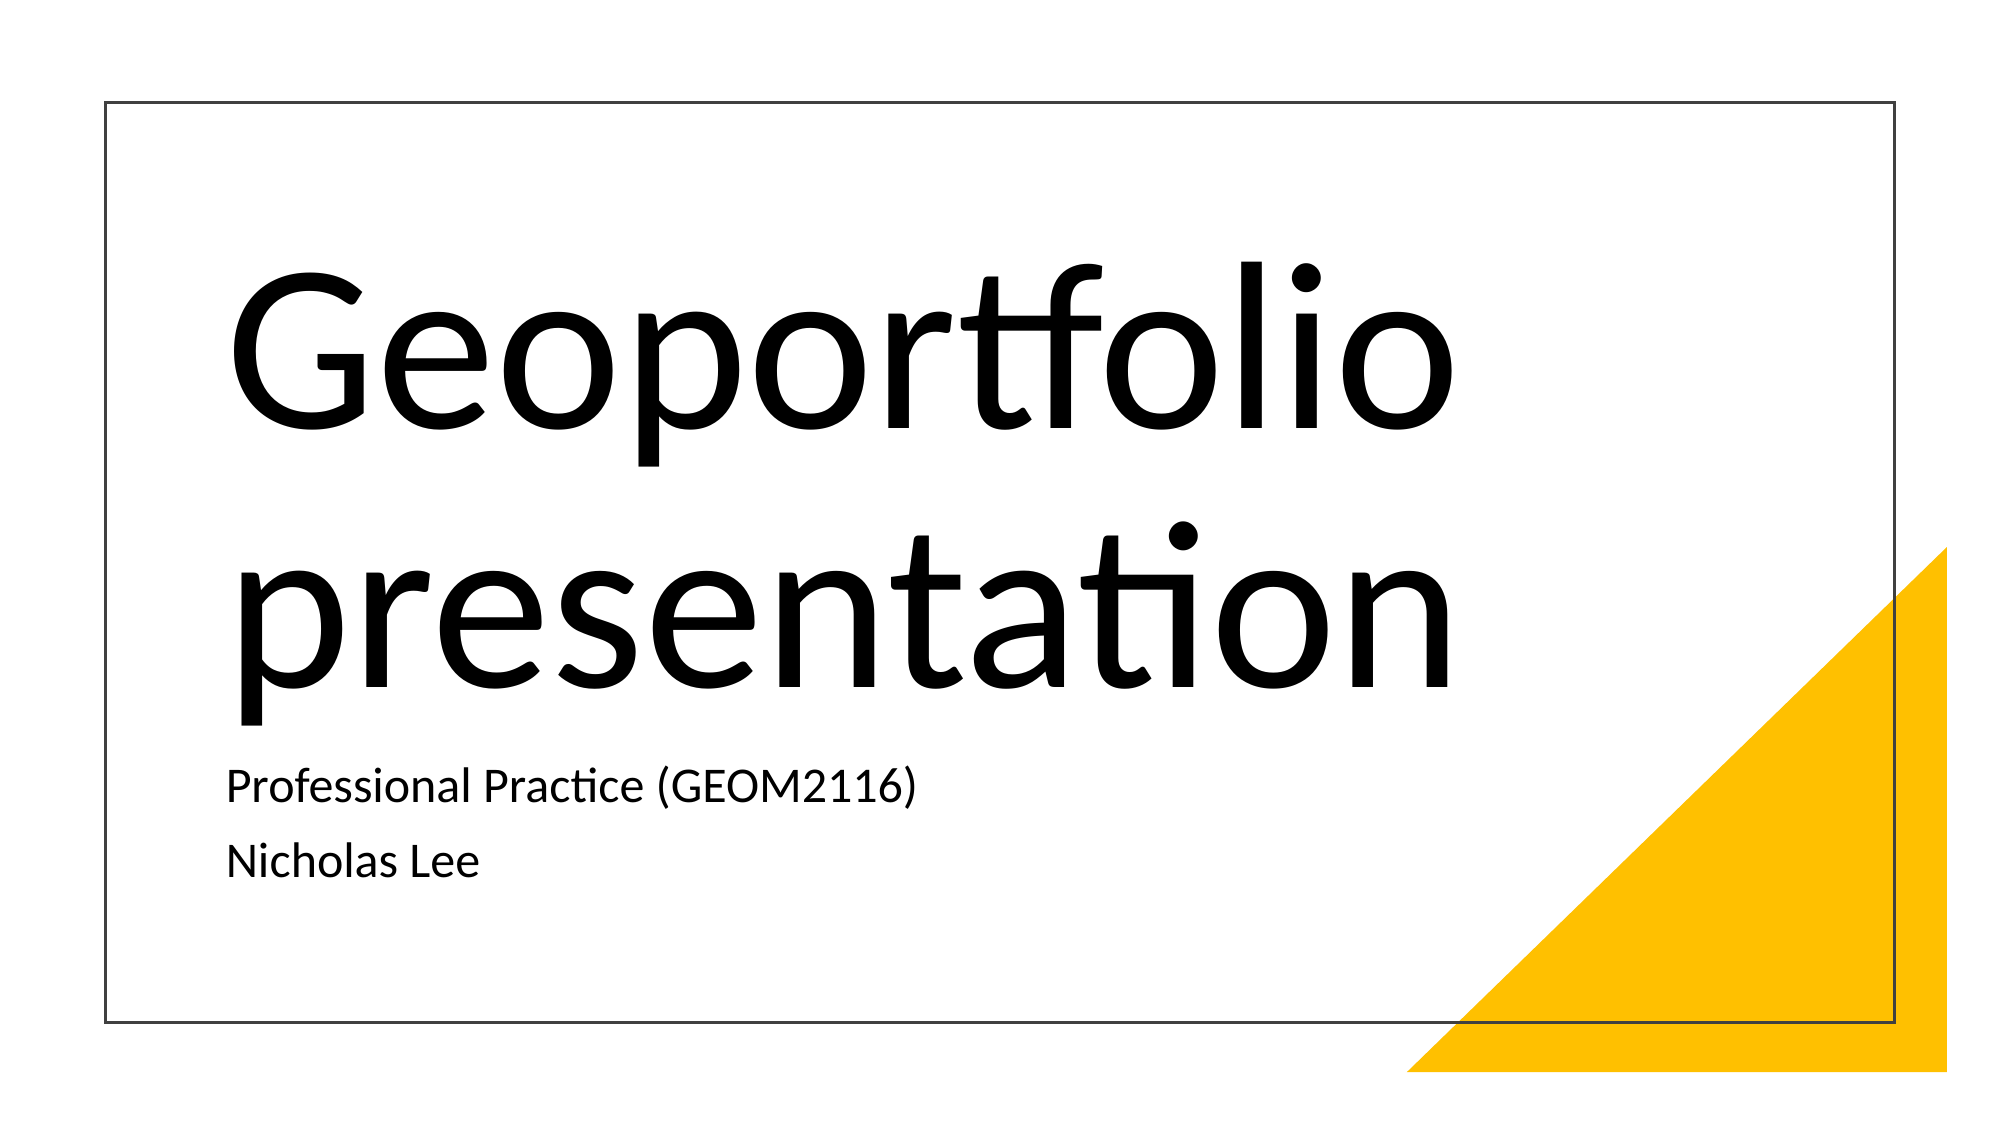

# Geoportfolio presentation

Professional Practice (GEOM2116)
Nicholas Lee